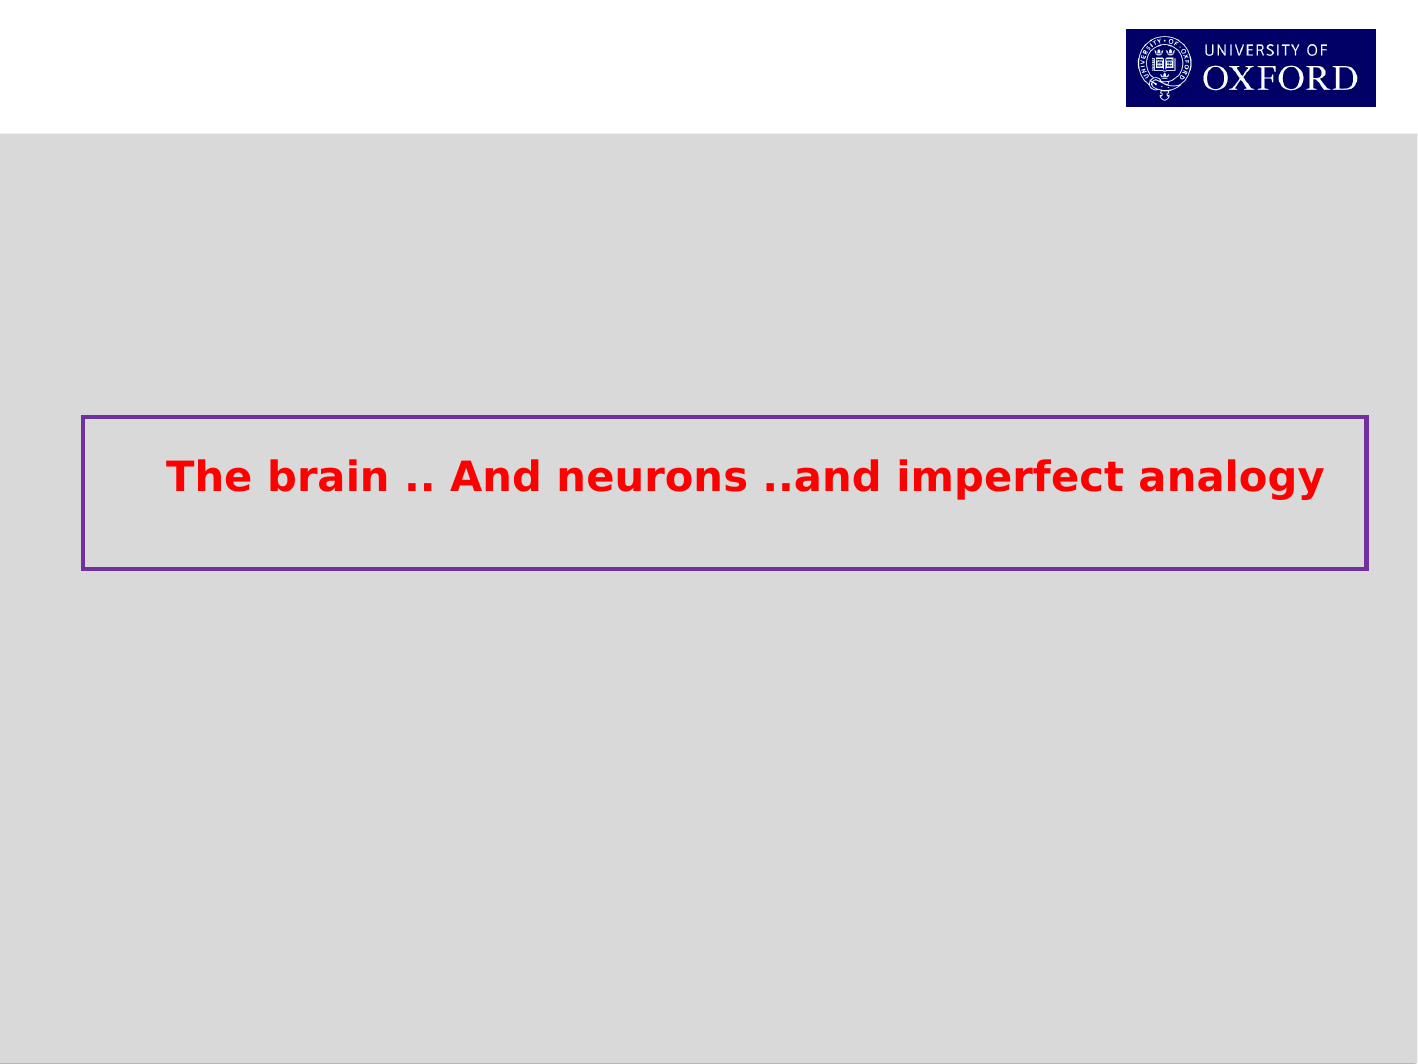

The brain .. And neurons ..and imperfect analogy